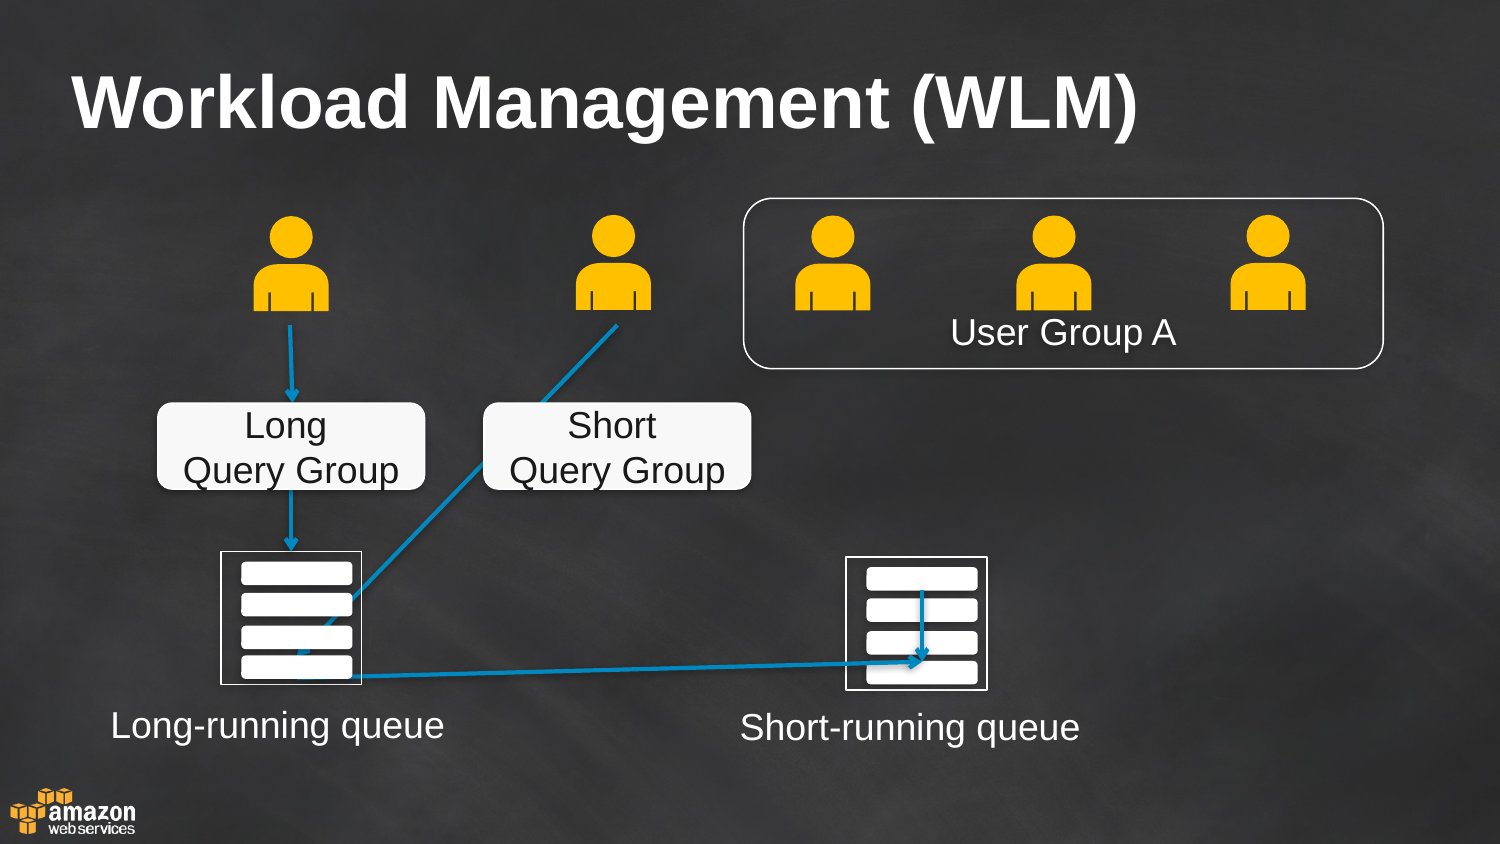

# Workload Management (WLM)
User Group A

Long
Query Group
Short
Query Group

Long-running queue
Short-running queue